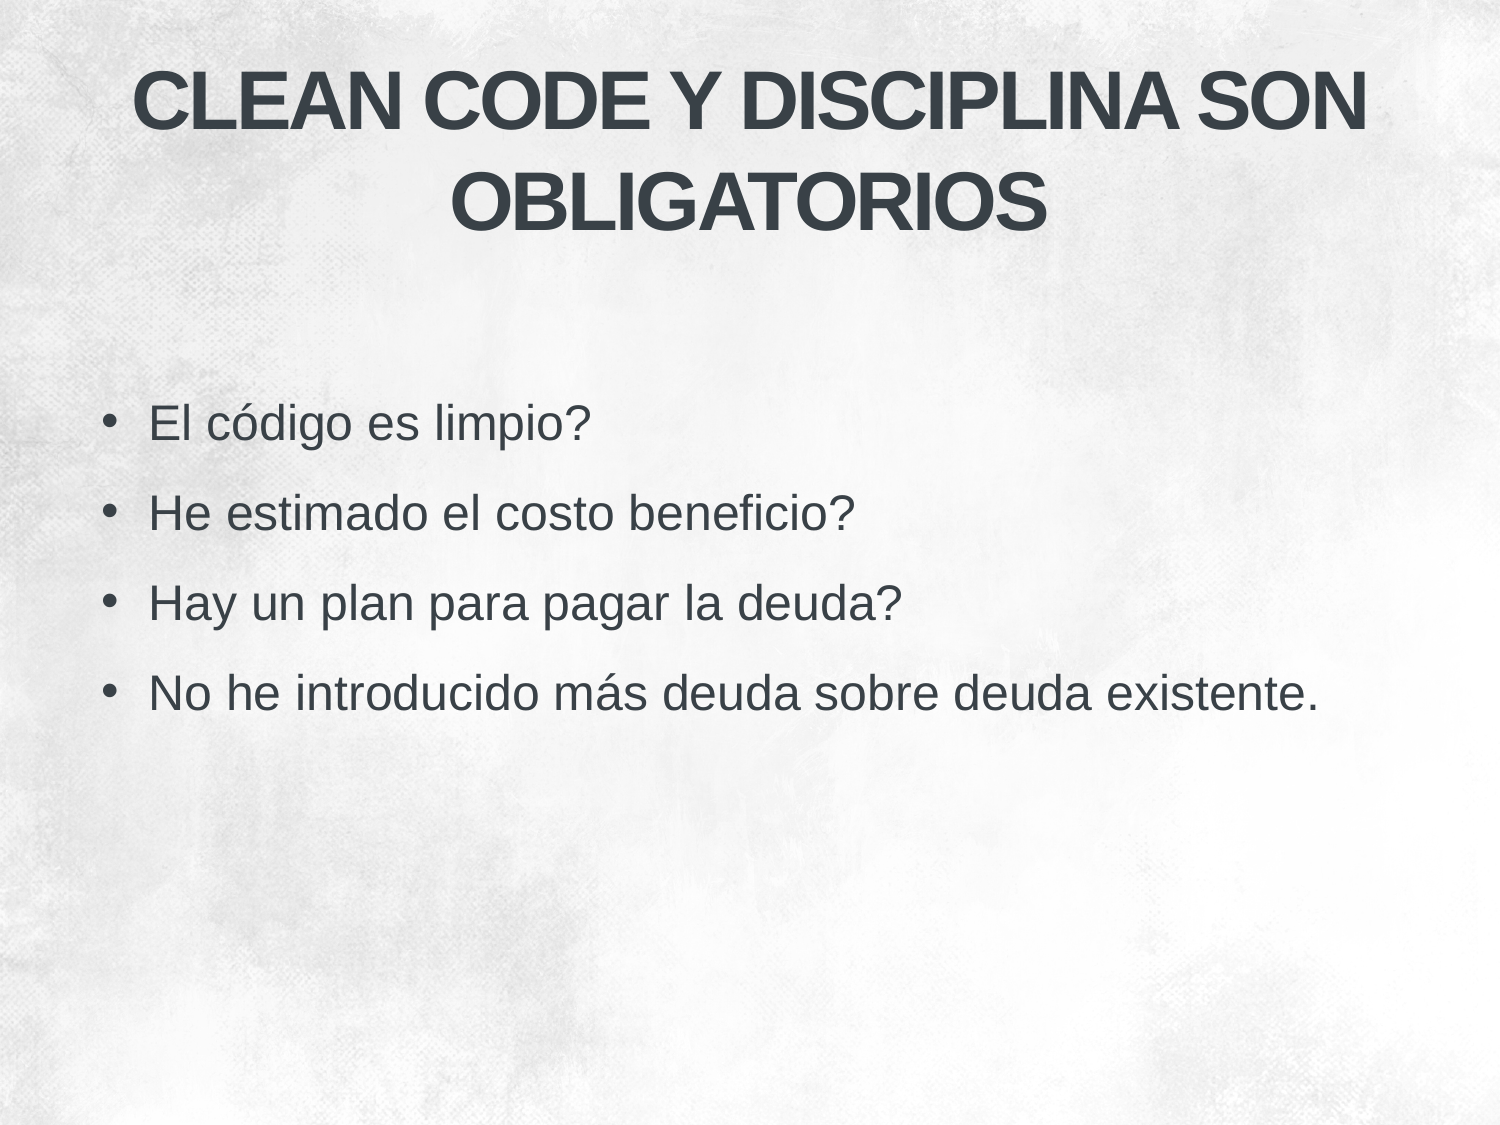

CLEAN CODE Y DISCIPLINA SON OBLIGATORIOS
El código es limpio?
He estimado el costo beneficio?
Hay un plan para pagar la deuda?
No he introducido más deuda sobre deuda existente.